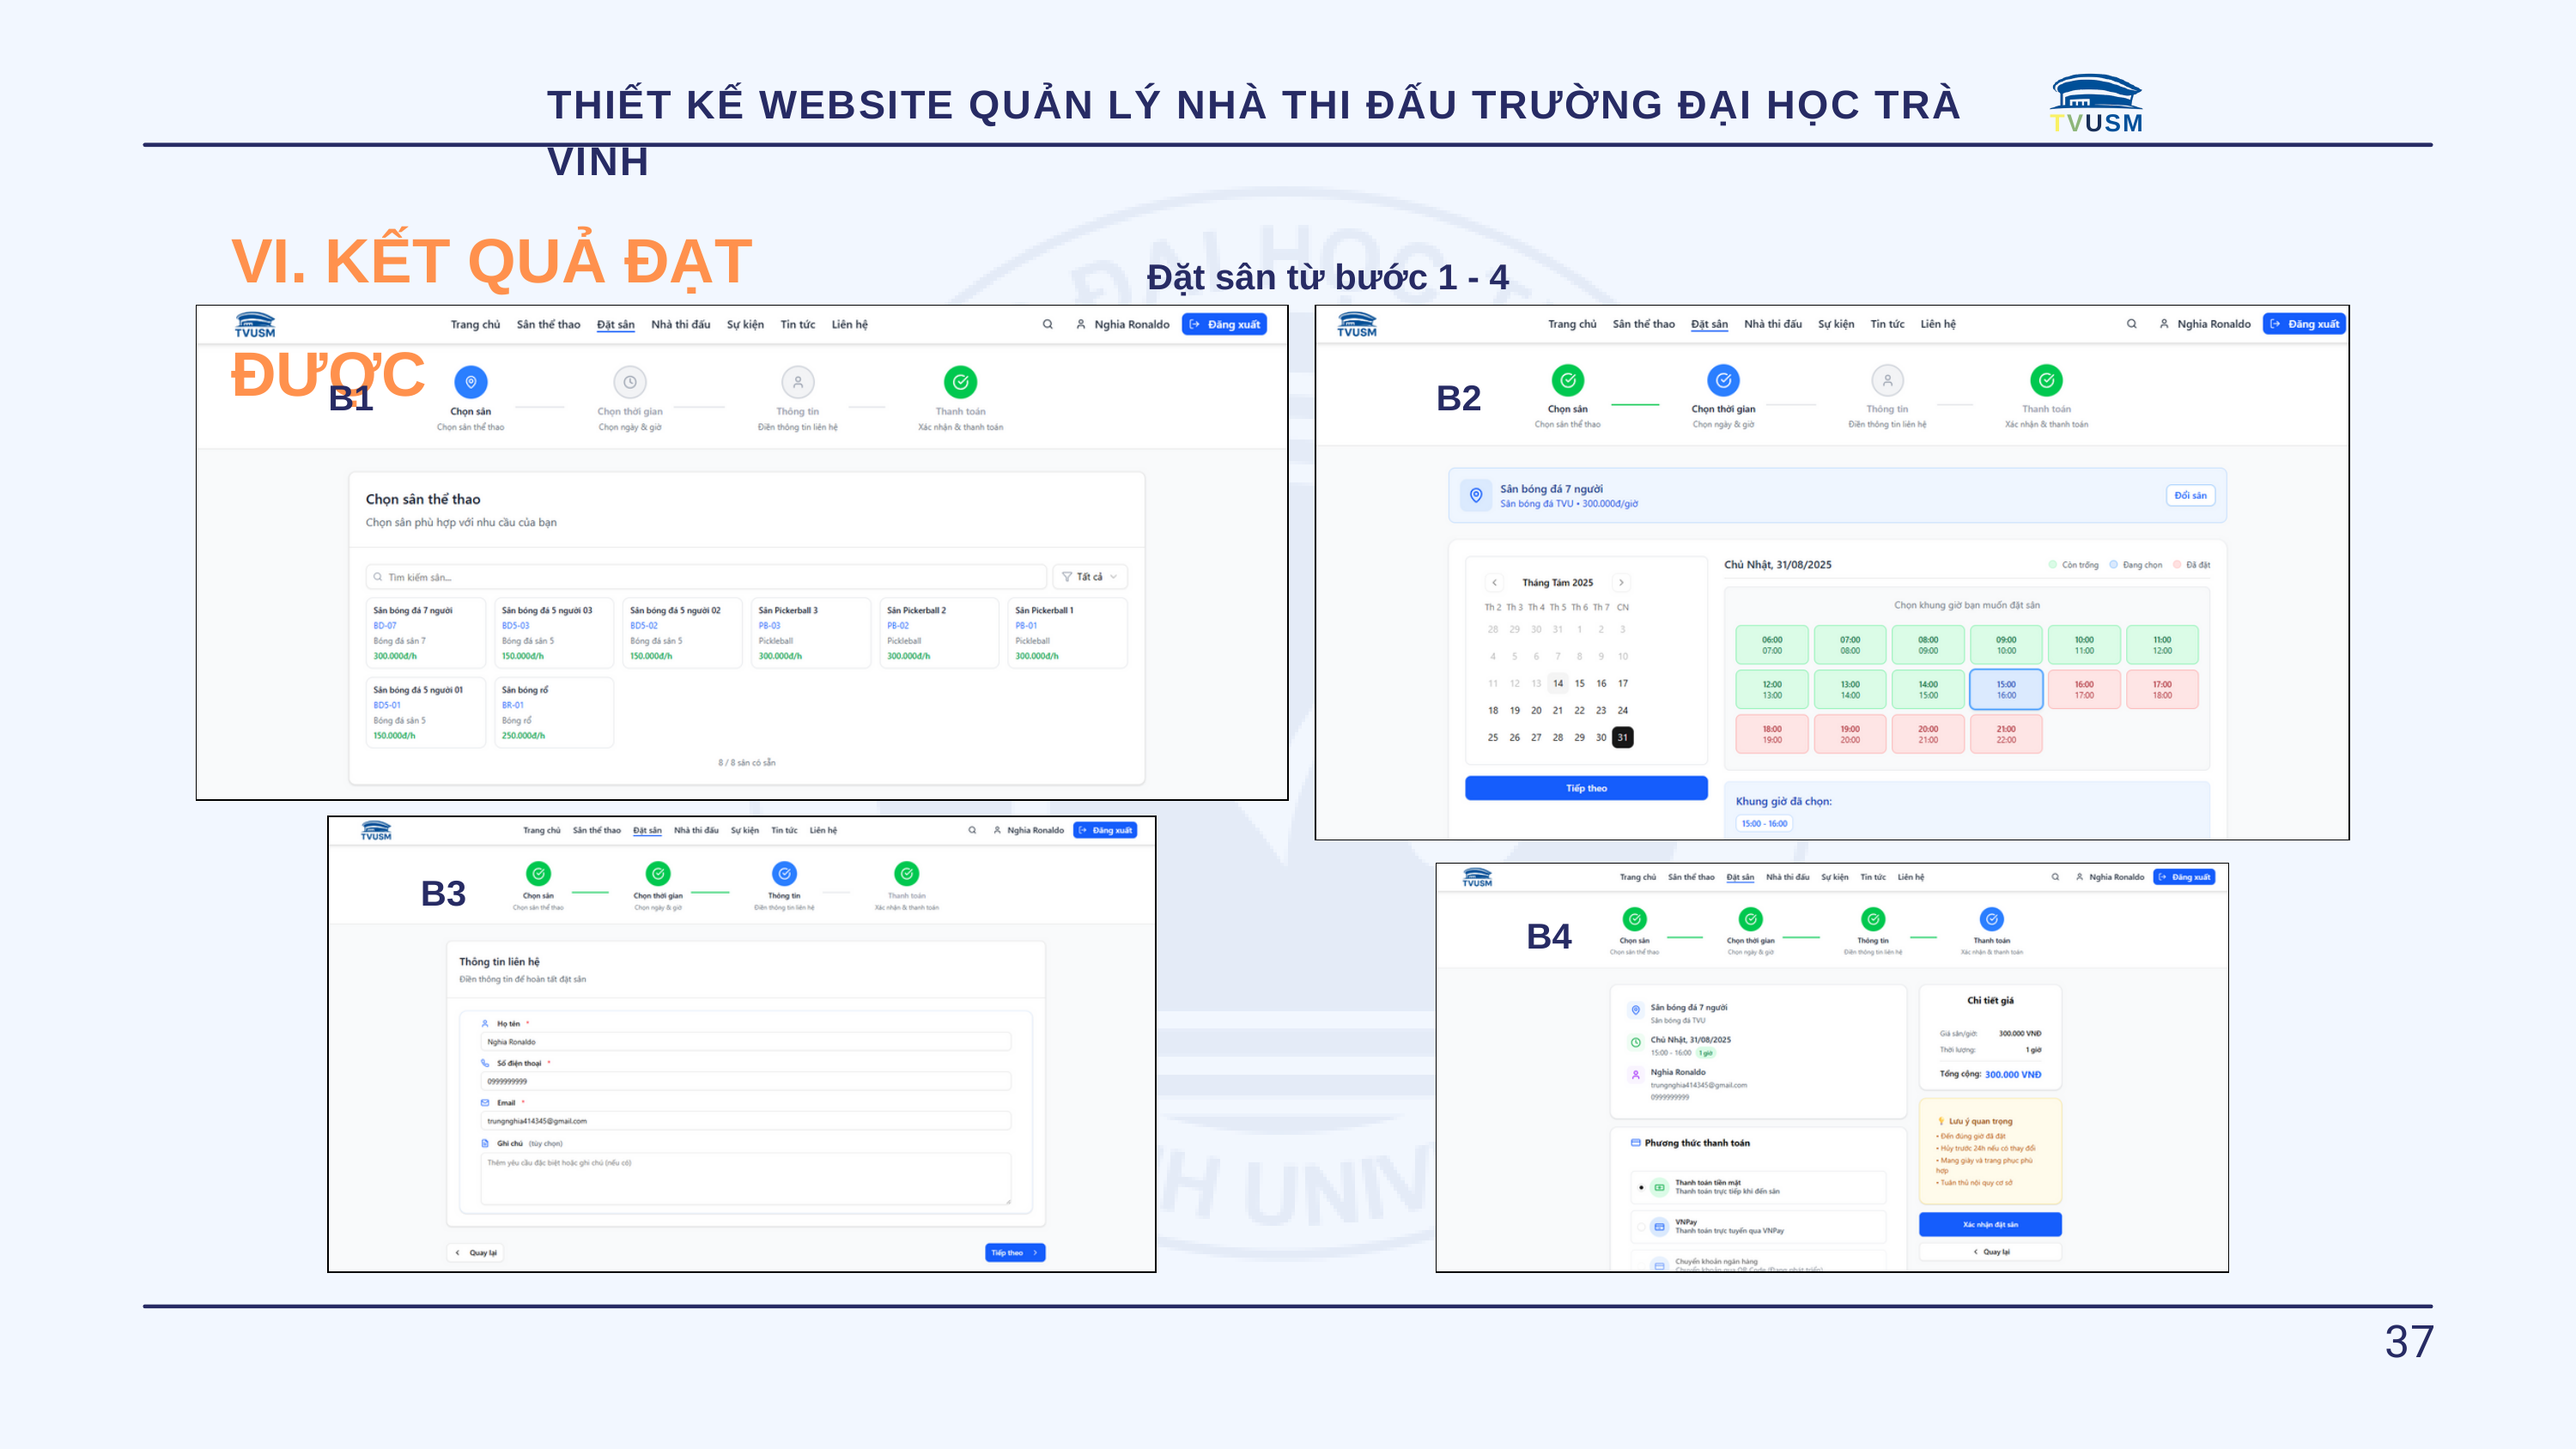

TVUSM
THIẾT KẾ WEBSITE QUẢN LÝ NHÀ THI ĐẤU TRƯỜNG ĐẠI HỌC TRÀ VINH

VI. KẾT QUẢ ĐẠT ĐƯỢC

Đặt sân từ bước 1 - 4

B1
B2

B3

B4
37